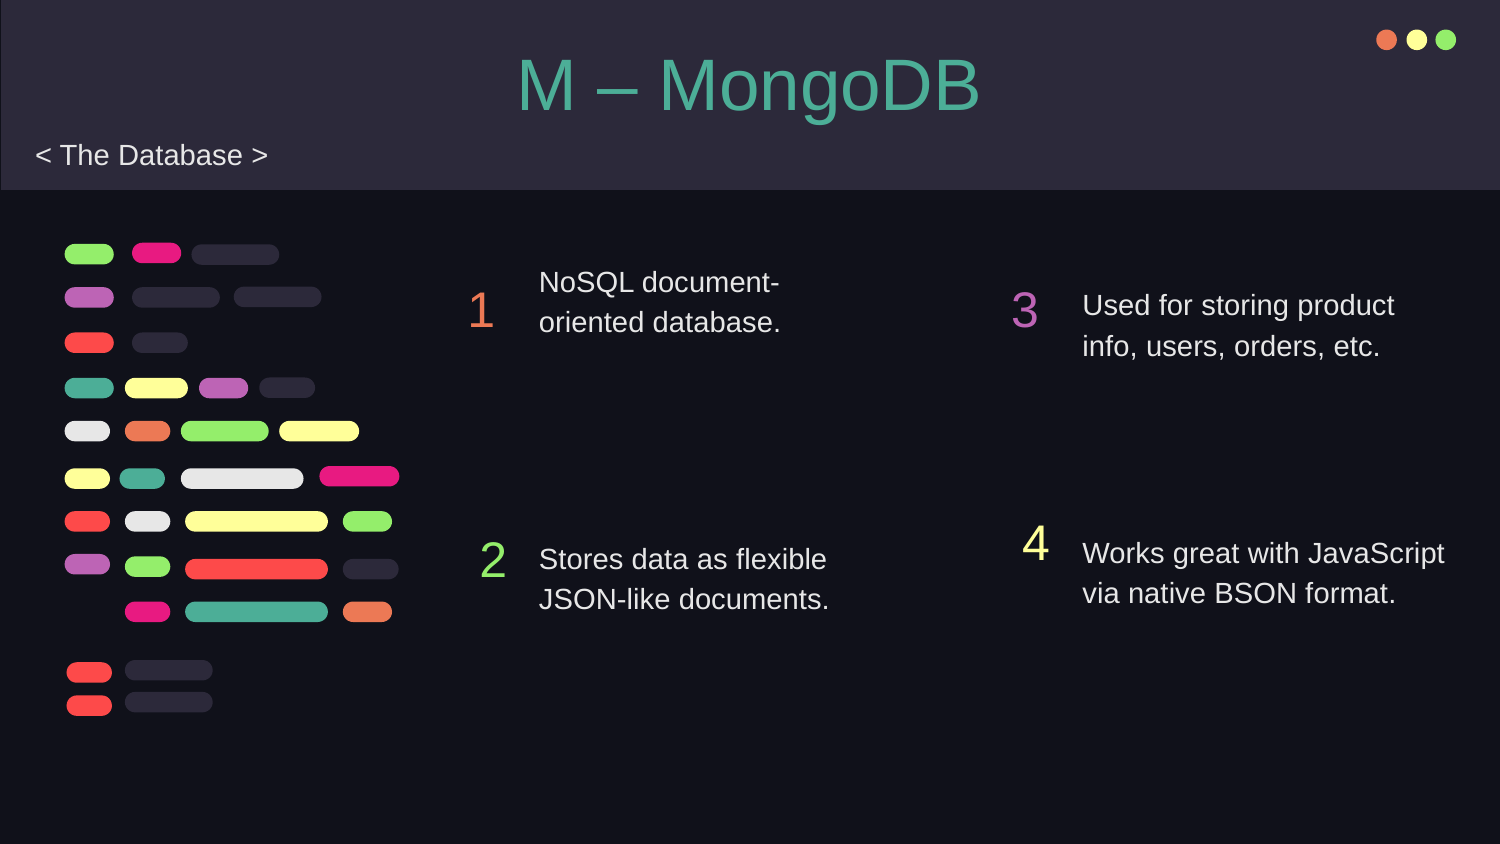

# M – MongoDB
< The Database >
NoSQL document-oriented database.

Used for storing product info, users, orders, etc.

1
3
4
Works great with JavaScript via native BSON format.
2
Stores data as flexible JSON-like documents.